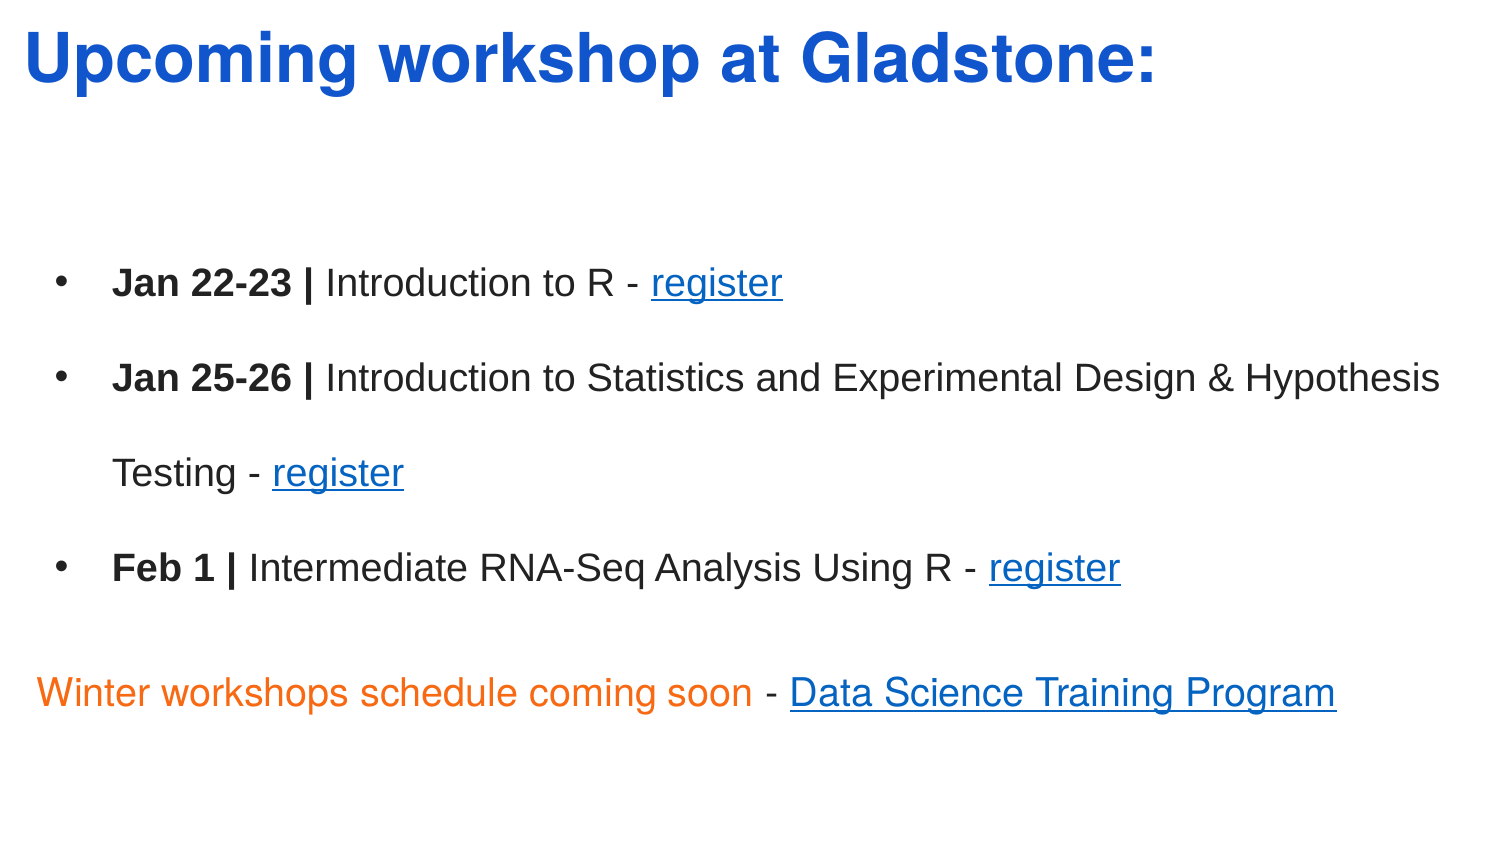

# Upcoming workshop at Gladstone:

Jan 22-23 | Introduction to R - register
Jan 25-26 | Introduction to Statistics and Experimental Design & Hypothesis Testing - register
Feb 1 | Intermediate RNA-Seq Analysis Using R - register
Winter workshops schedule coming soon - Data Science Training Program